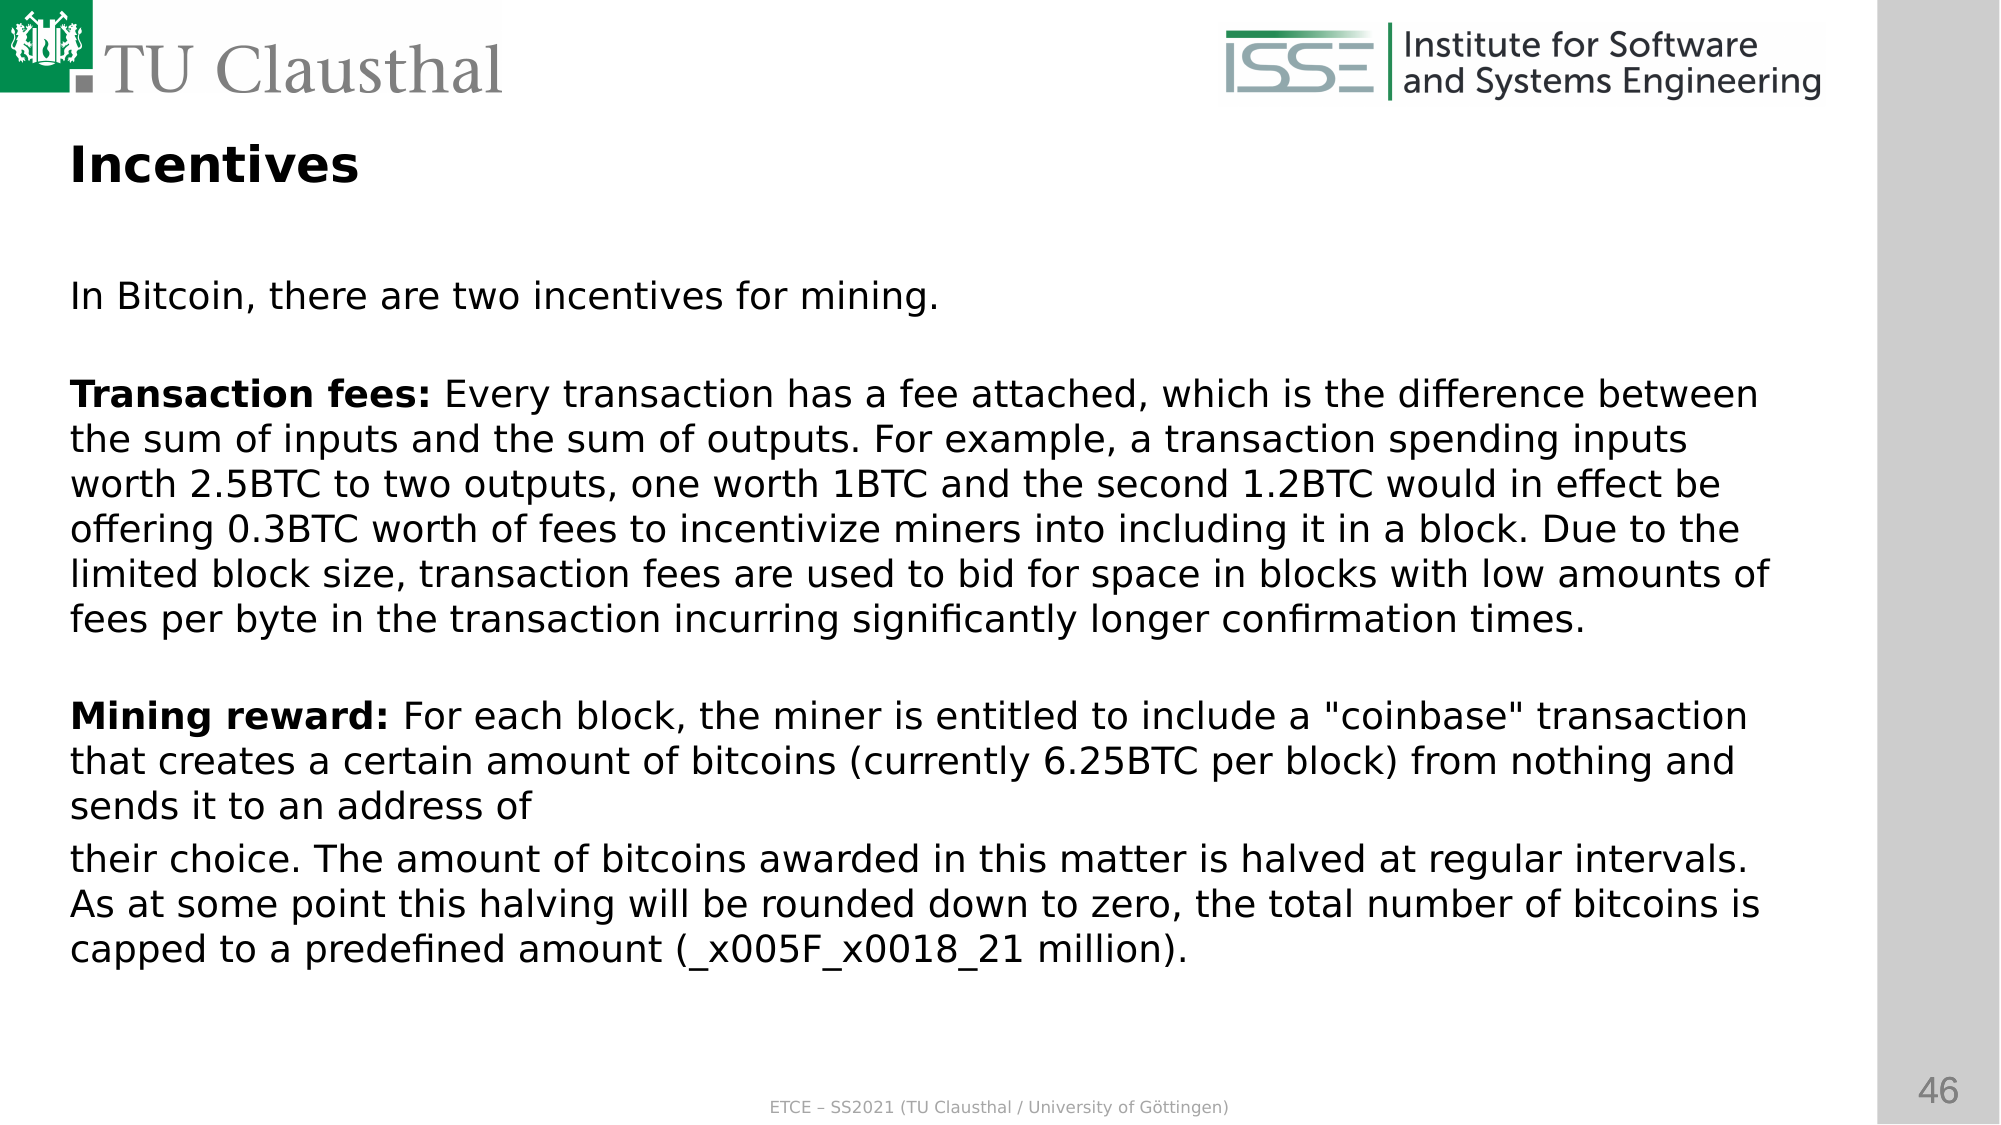

Incentives
In Bitcoin, there are two incentives for mining.
Transaction fees: Every transaction has a fee attached, which is the difference between the sum of inputs and the sum of outputs. For example, a transaction spending inputs worth 2.5BTC to two outputs, one worth 1BTC and the second 1.2BTC would in effect be offering 0.3BTC worth of fees to incentivize miners into including it in a block. Due to the limited block size, transaction fees are used to bid for space in blocks with low amounts of fees per byte in the transaction incurring significantly longer confirmation times.
Mining reward: For each block, the miner is entitled to include a "coinbase" transaction that creates a certain amount of bitcoins (currently 6.25BTC per block) from nothing and sends it to an address of
their choice. The amount of bitcoins awarded in this matter is halved at regular intervals. As at some point this halving will be rounded down to zero, the total number of bitcoins is capped to a predefined amount (_x005F_x0018_21 million).
ETCE – SS2021 (TU Clausthal / University of Göttingen)